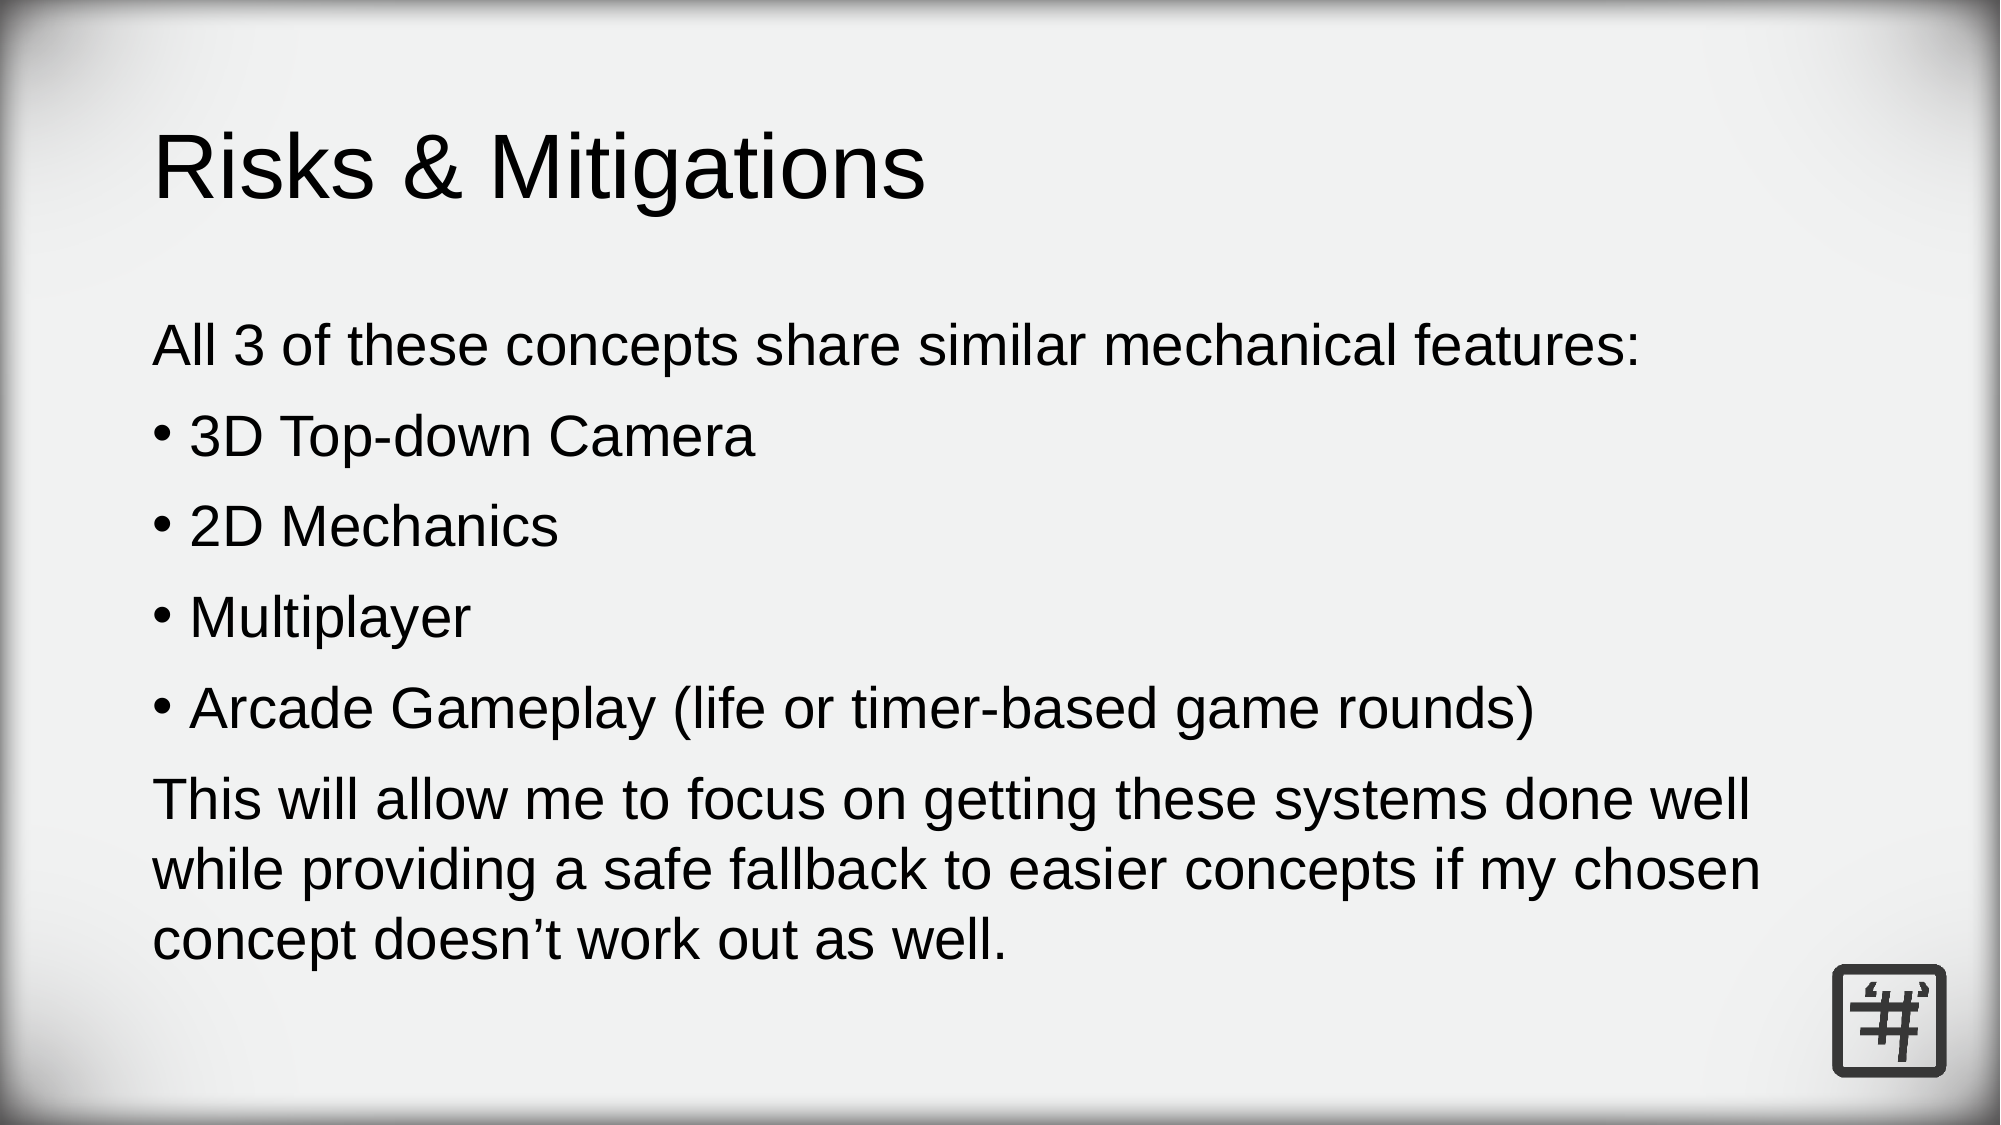

# Risks & Mitigations
All 3 of these concepts share similar mechanical features:
3D Top-down Camera
2D Mechanics
Multiplayer
Arcade Gameplay (life or timer-based game rounds)
This will allow me to focus on getting these systems done well while providing a safe fallback to easier concepts if my chosen concept doesn’t work out as well.